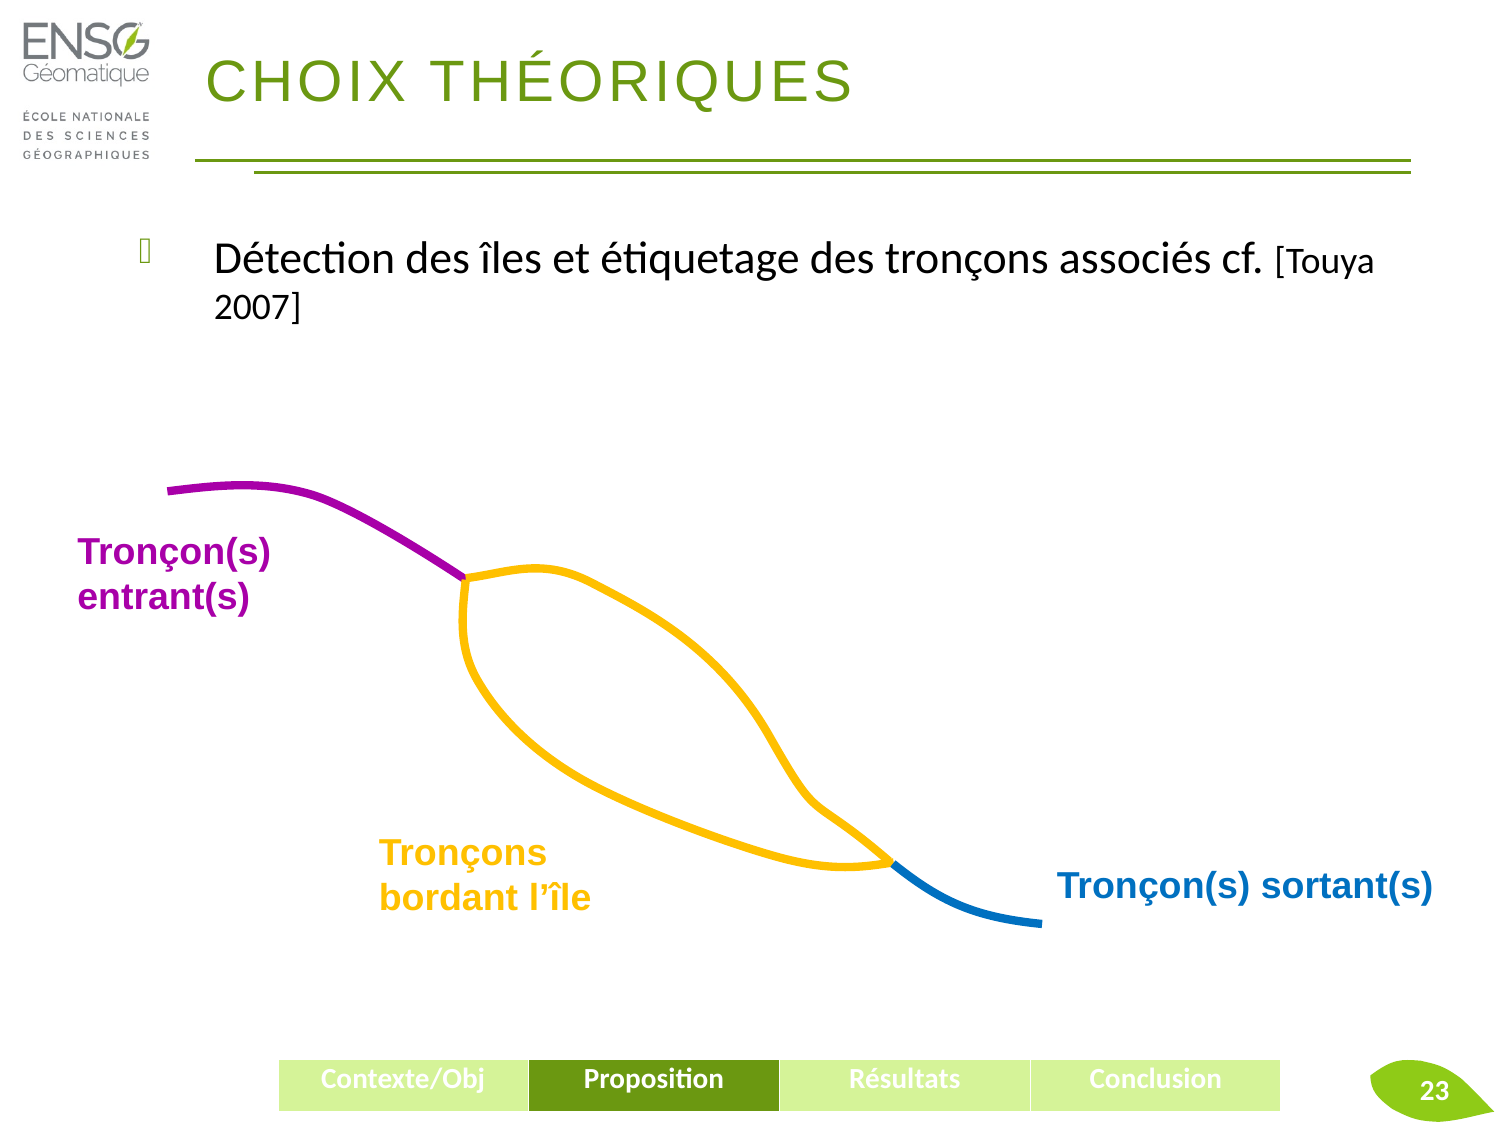

# Choix théoriques
Détection des îles et étiquetage des tronçons associés cf. [Touya 2007]

Tronçon(s) entrant(s)

Tronçons bordant l’île
Tronçon(s) sortant(s)

23